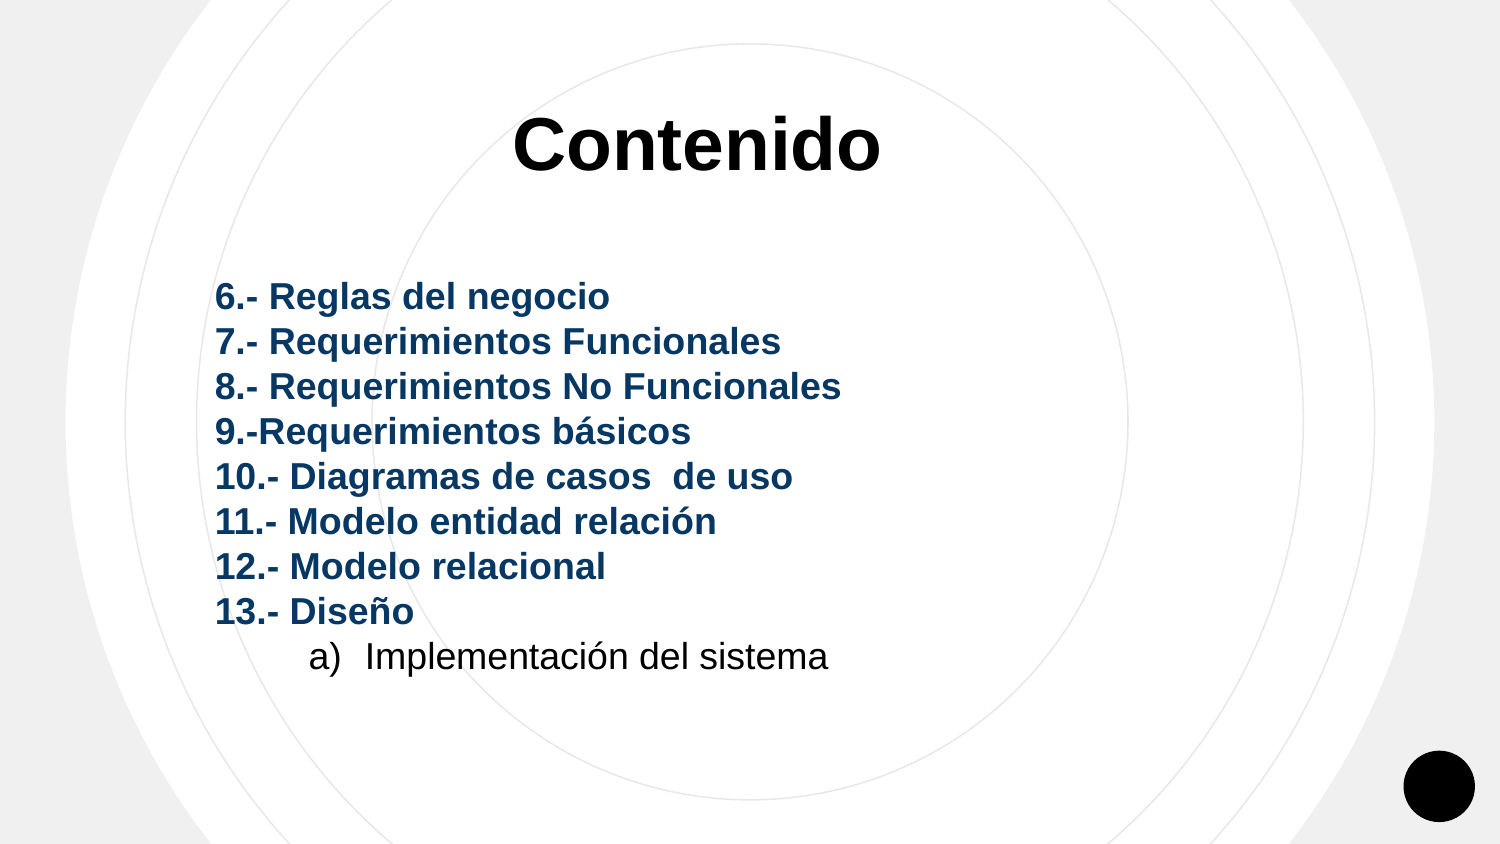

Contenido
6.- Reglas del negocio
7.- Requerimientos Funcionales
8.- Requerimientos No Funcionales
9.-Requerimientos básicos
10.- Diagramas de casos  de uso
11.- Modelo entidad relación
12.- Modelo relacional
13.- Diseño
Implementación del sistema